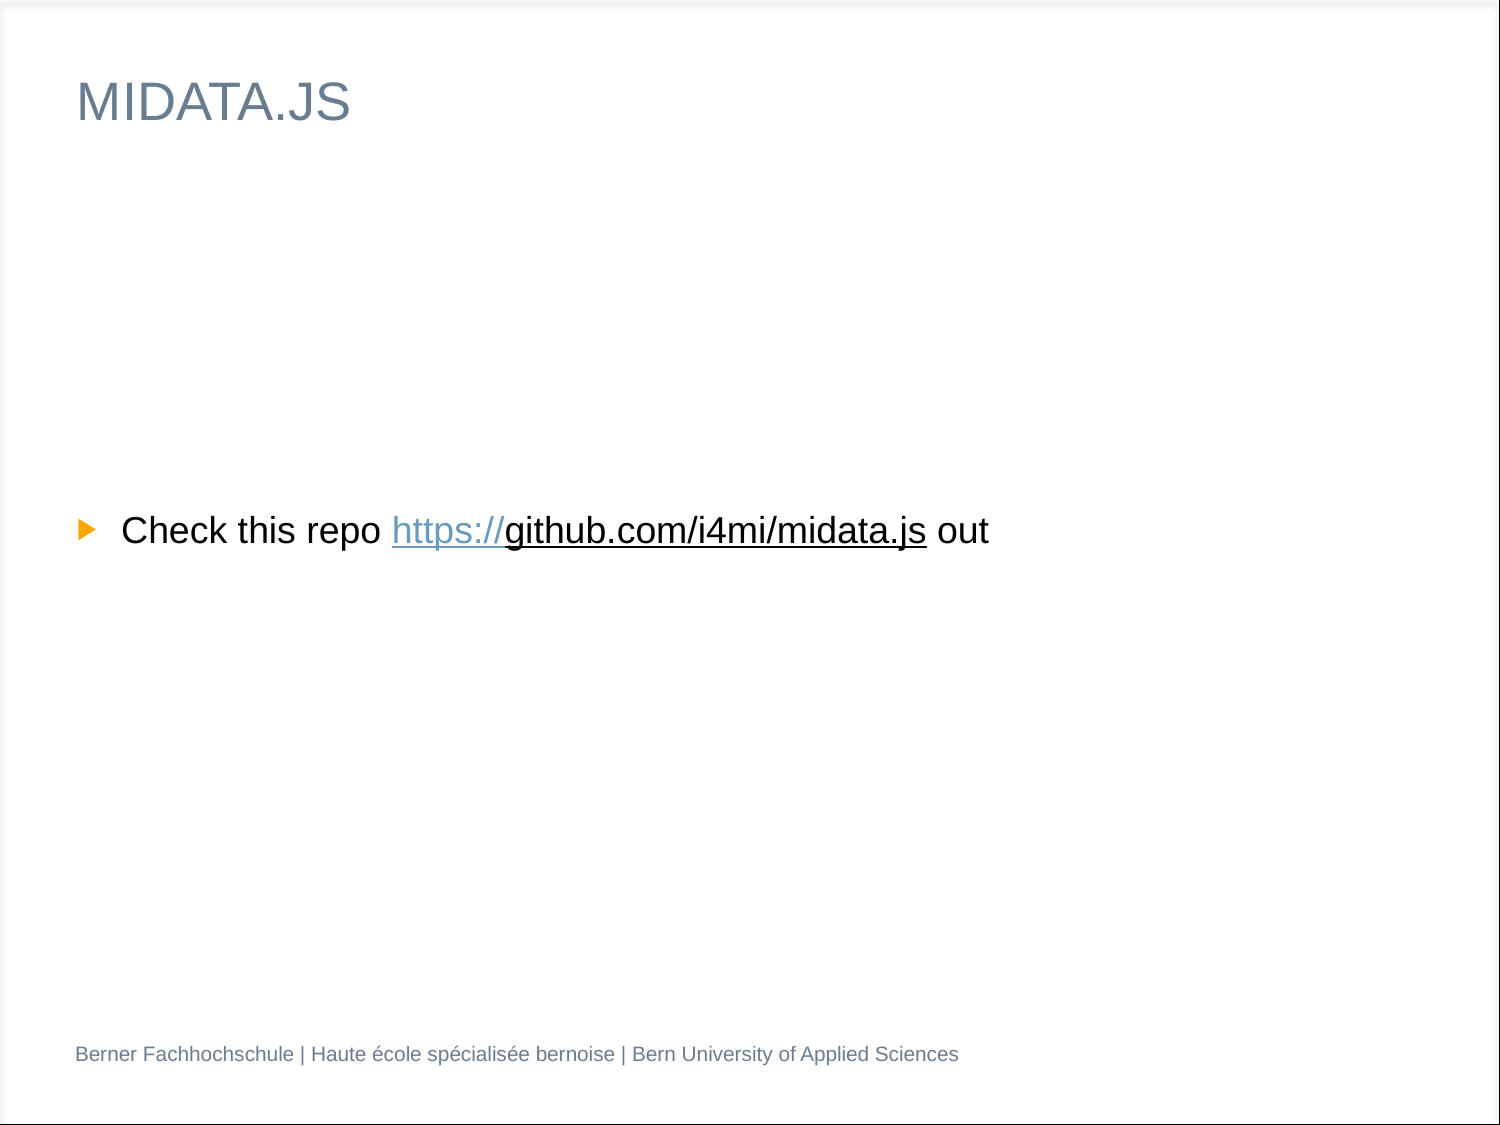

# MIDATA.JS

Check this repo https://github.com/i4mi/midata.js out